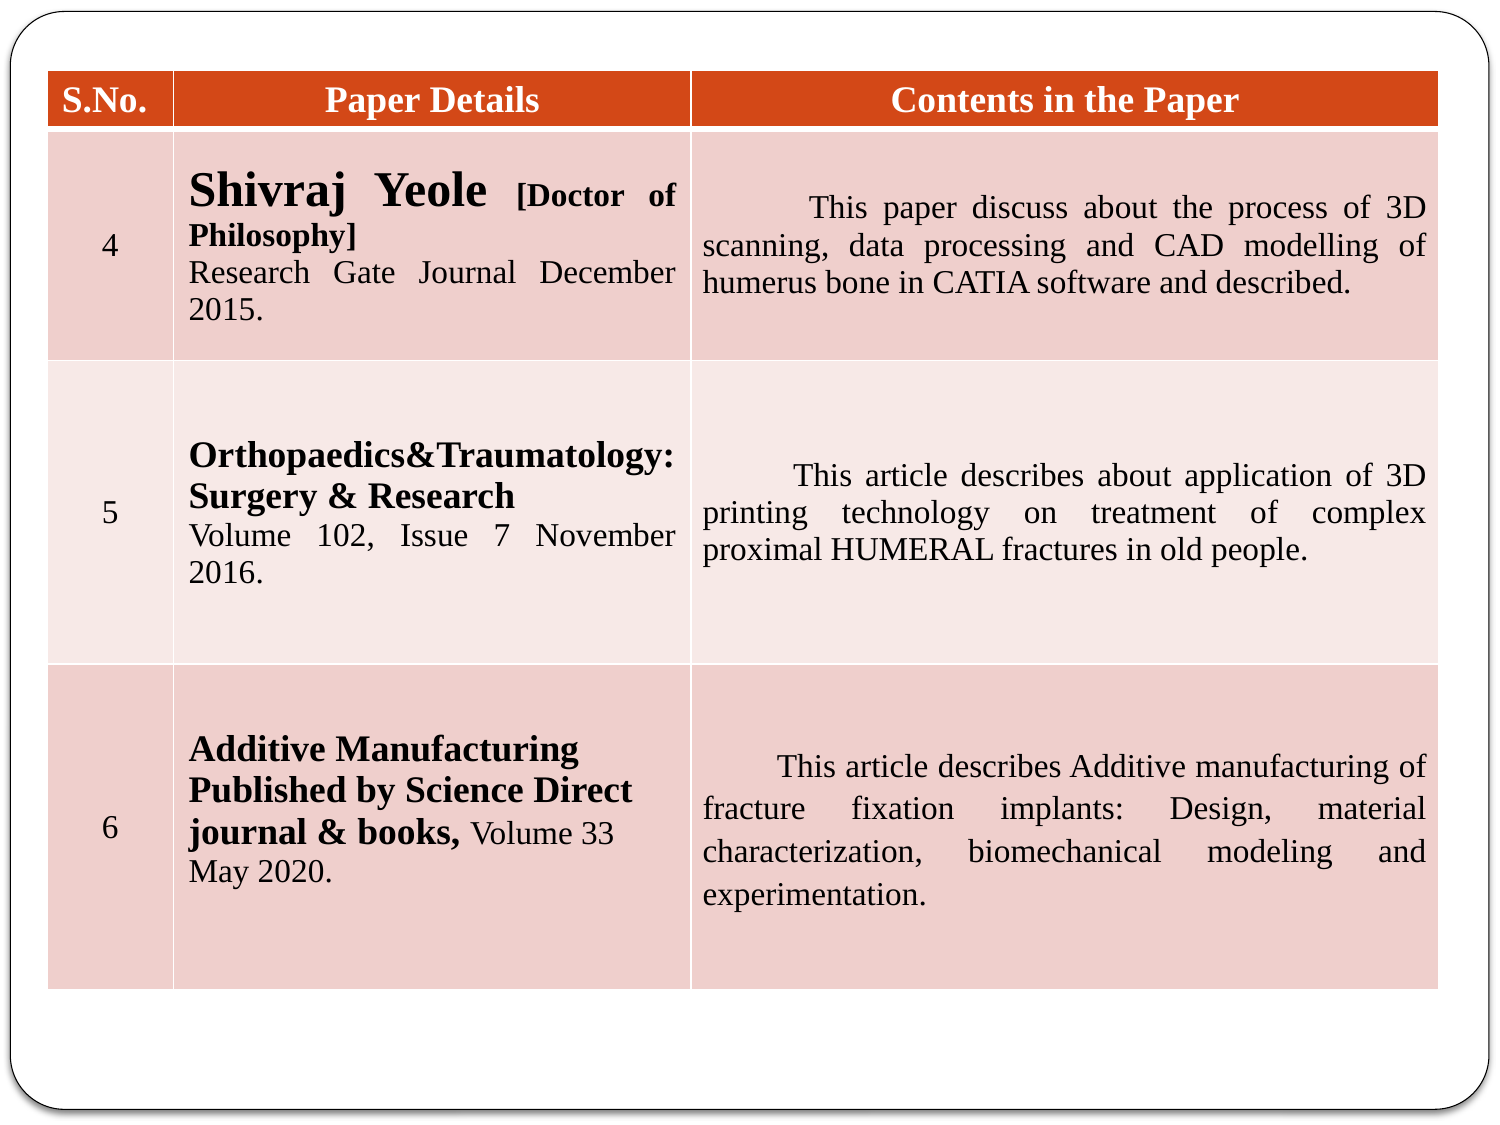

| S.No. | Paper Details | Contents in the Paper |
| --- | --- | --- |
| 4 | Shivraj Yeole [Doctor of Philosophy] Research Gate Journal December 2015. | This paper discuss about the process of 3D scanning, data processing and CAD modelling of humerus bone in CATIA software and described. |
| 5 | Orthopaedics&Traumatology: Surgery & Research Volume 102, Issue 7 November 2016. | This article describes about application of 3D printing technology on treatment of complex proximal HUMERAL fractures in old people. |
| 6 | Additive Manufacturing Published by Science Direct journal & books, Volume 33 May 2020. | This article describes Additive manufacturing of fracture fixation implants: Design, material characterization, biomechanical modeling and experimentation. |